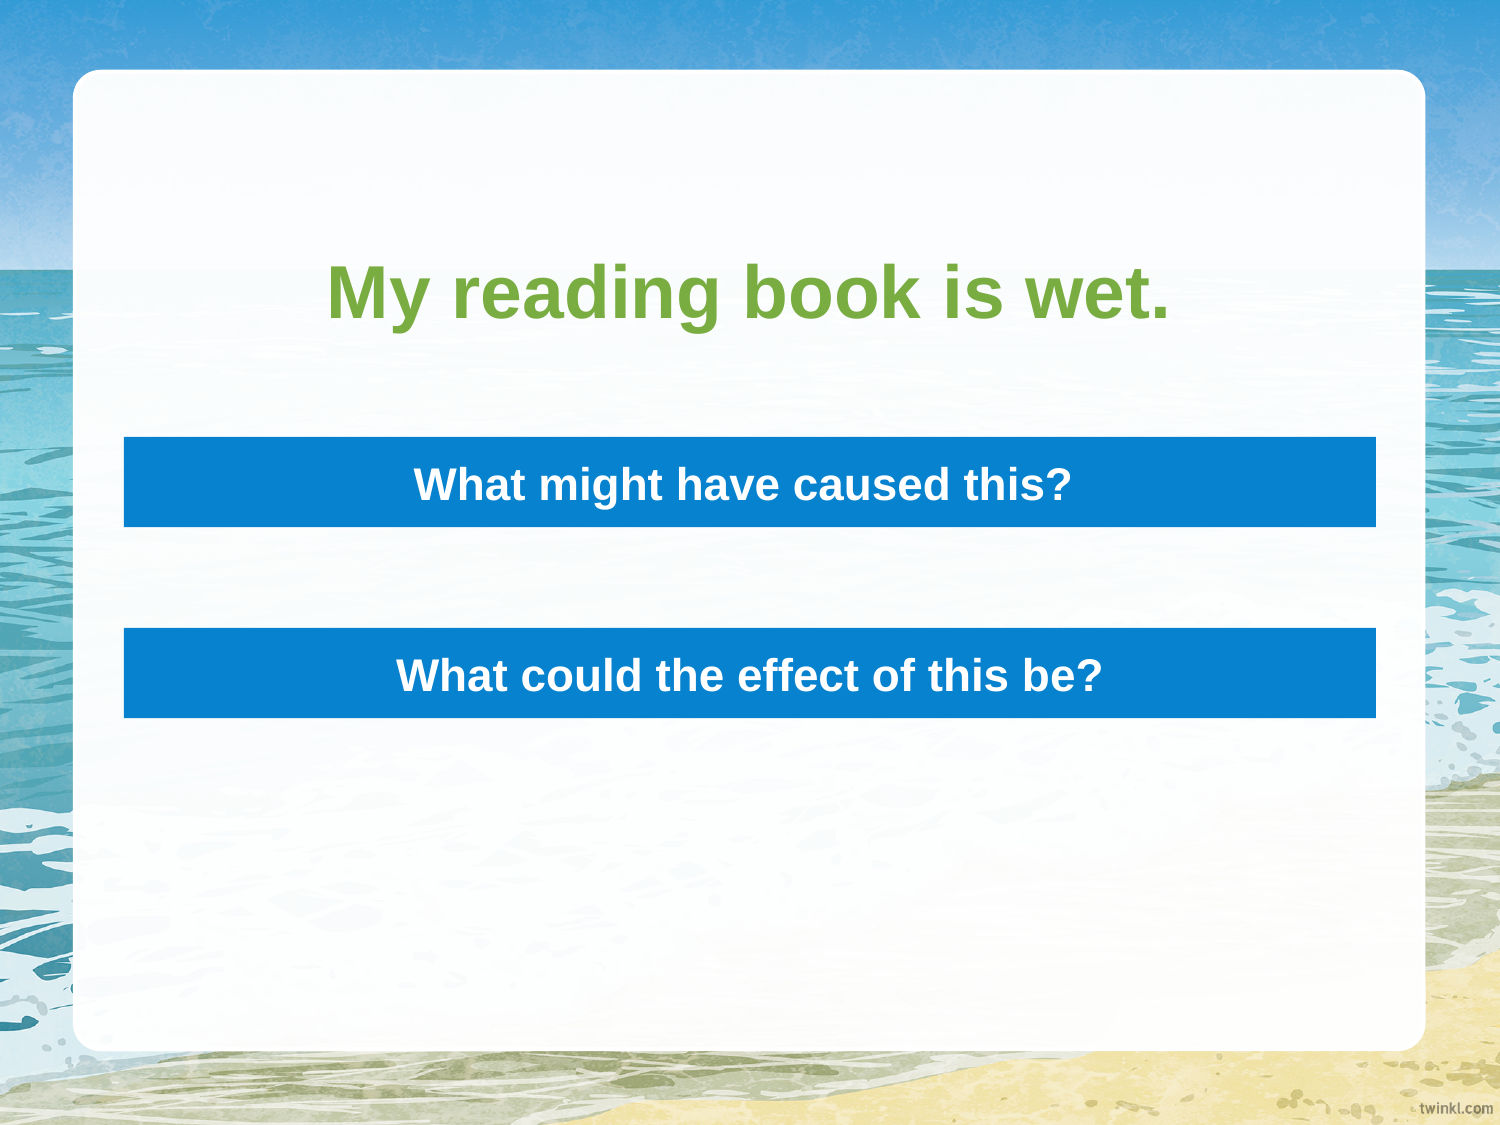

# My reading book is wet.
What might have caused this?
What could the effect of this be?